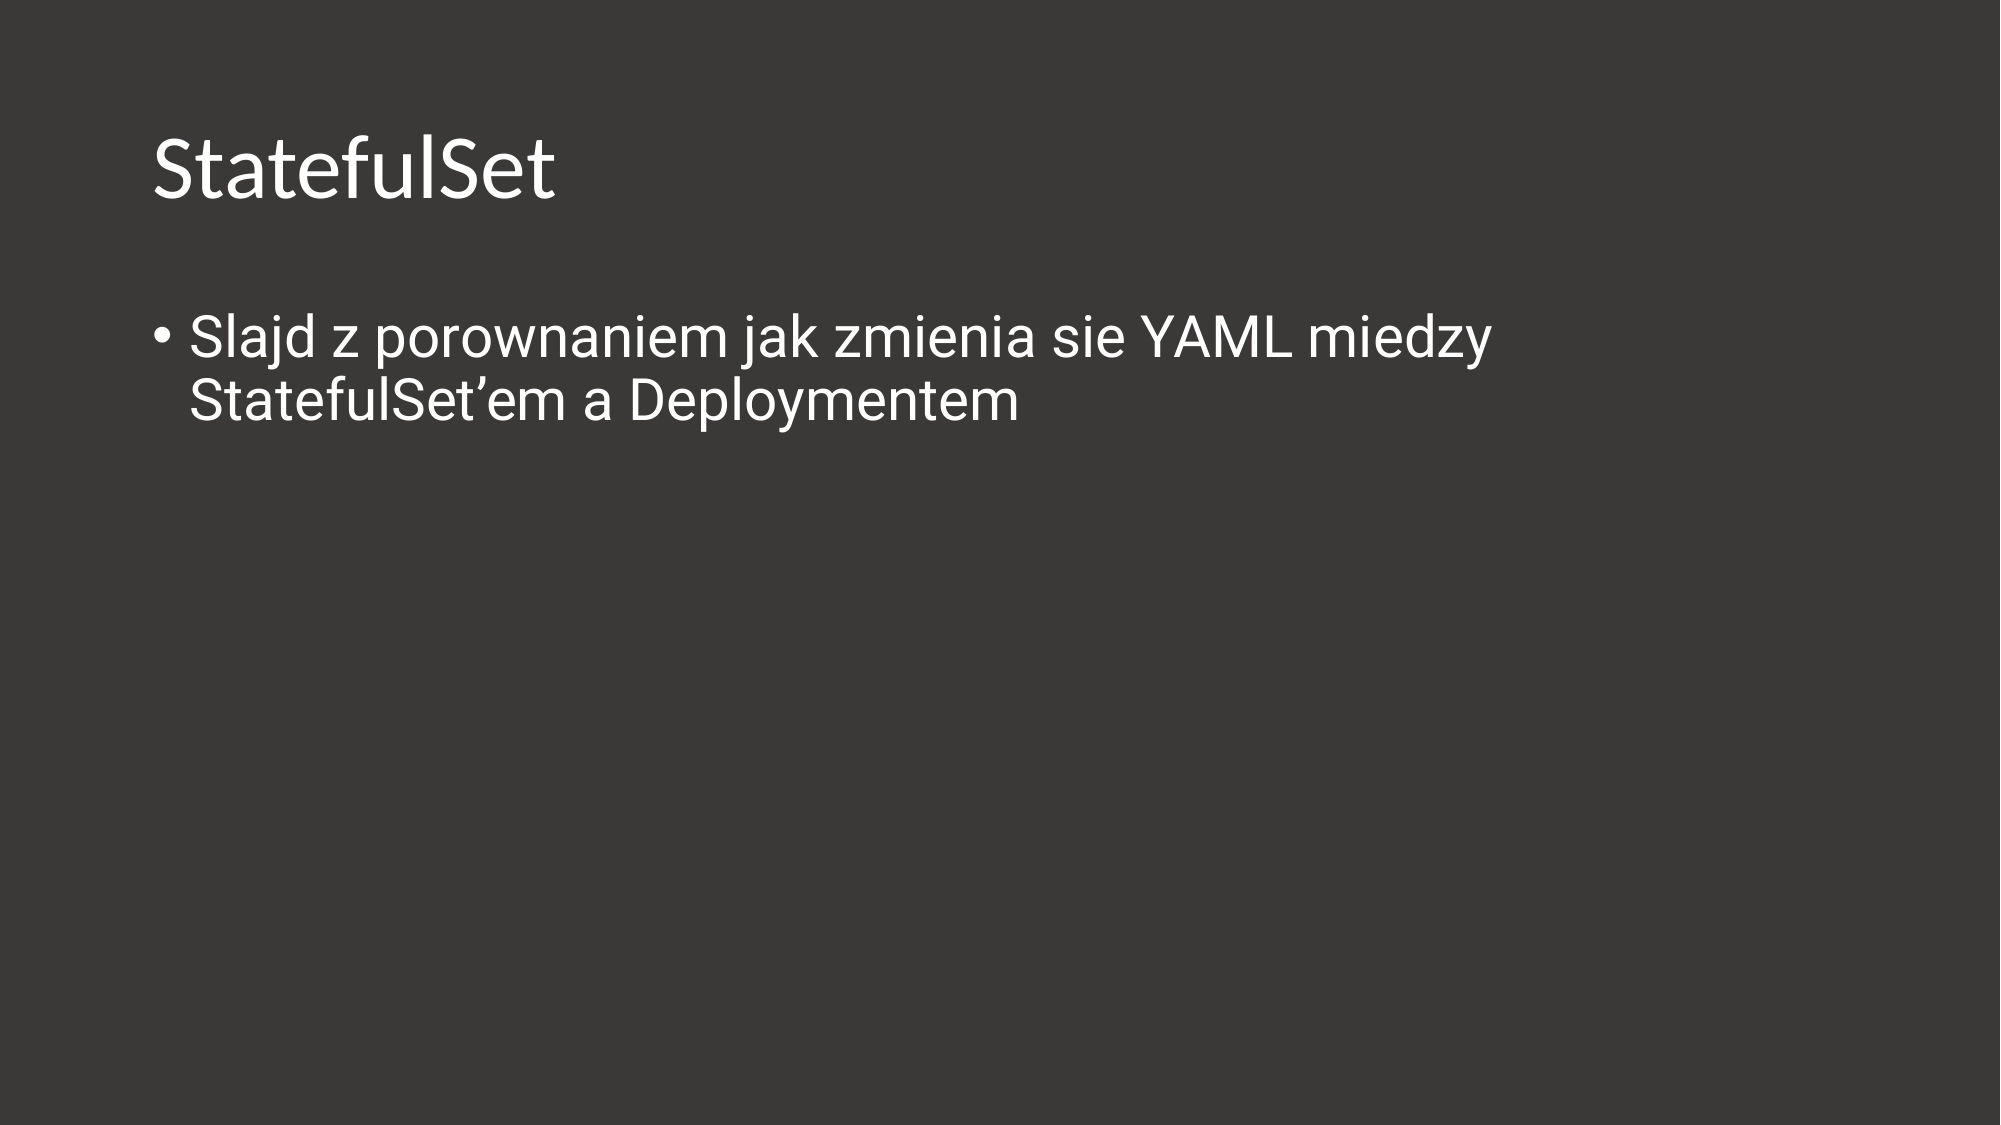

# StatefulSet
Slajd z porownaniem jak zmienia sie YAML miedzy StatefulSet’em a Deploymentem